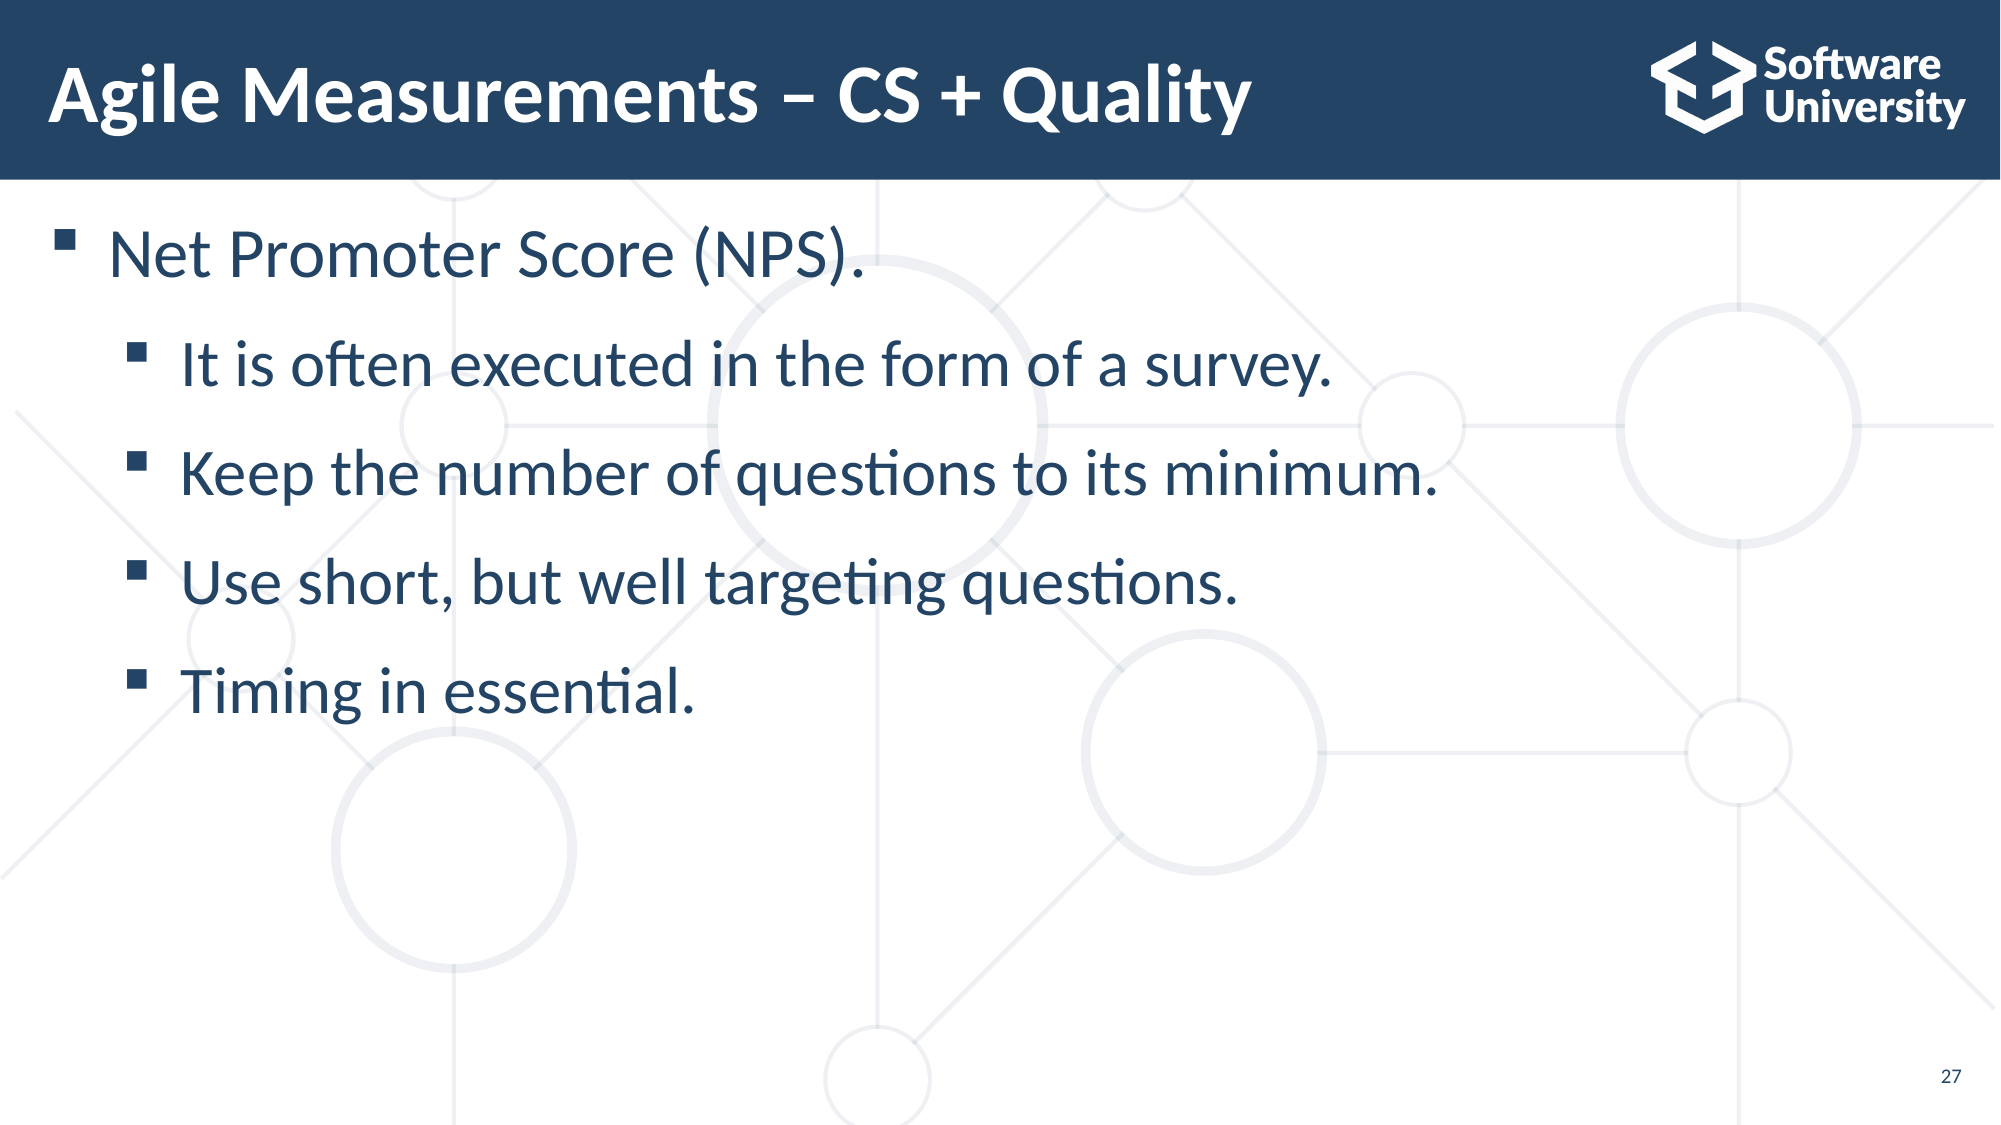

# Agile Measurements – CS + Quality
Net Promoter Score (NPS).
It is often executed in the form of a survey.
Keep the number of questions to its minimum.
Use short, but well targeting questions.
Timing in essential.

27